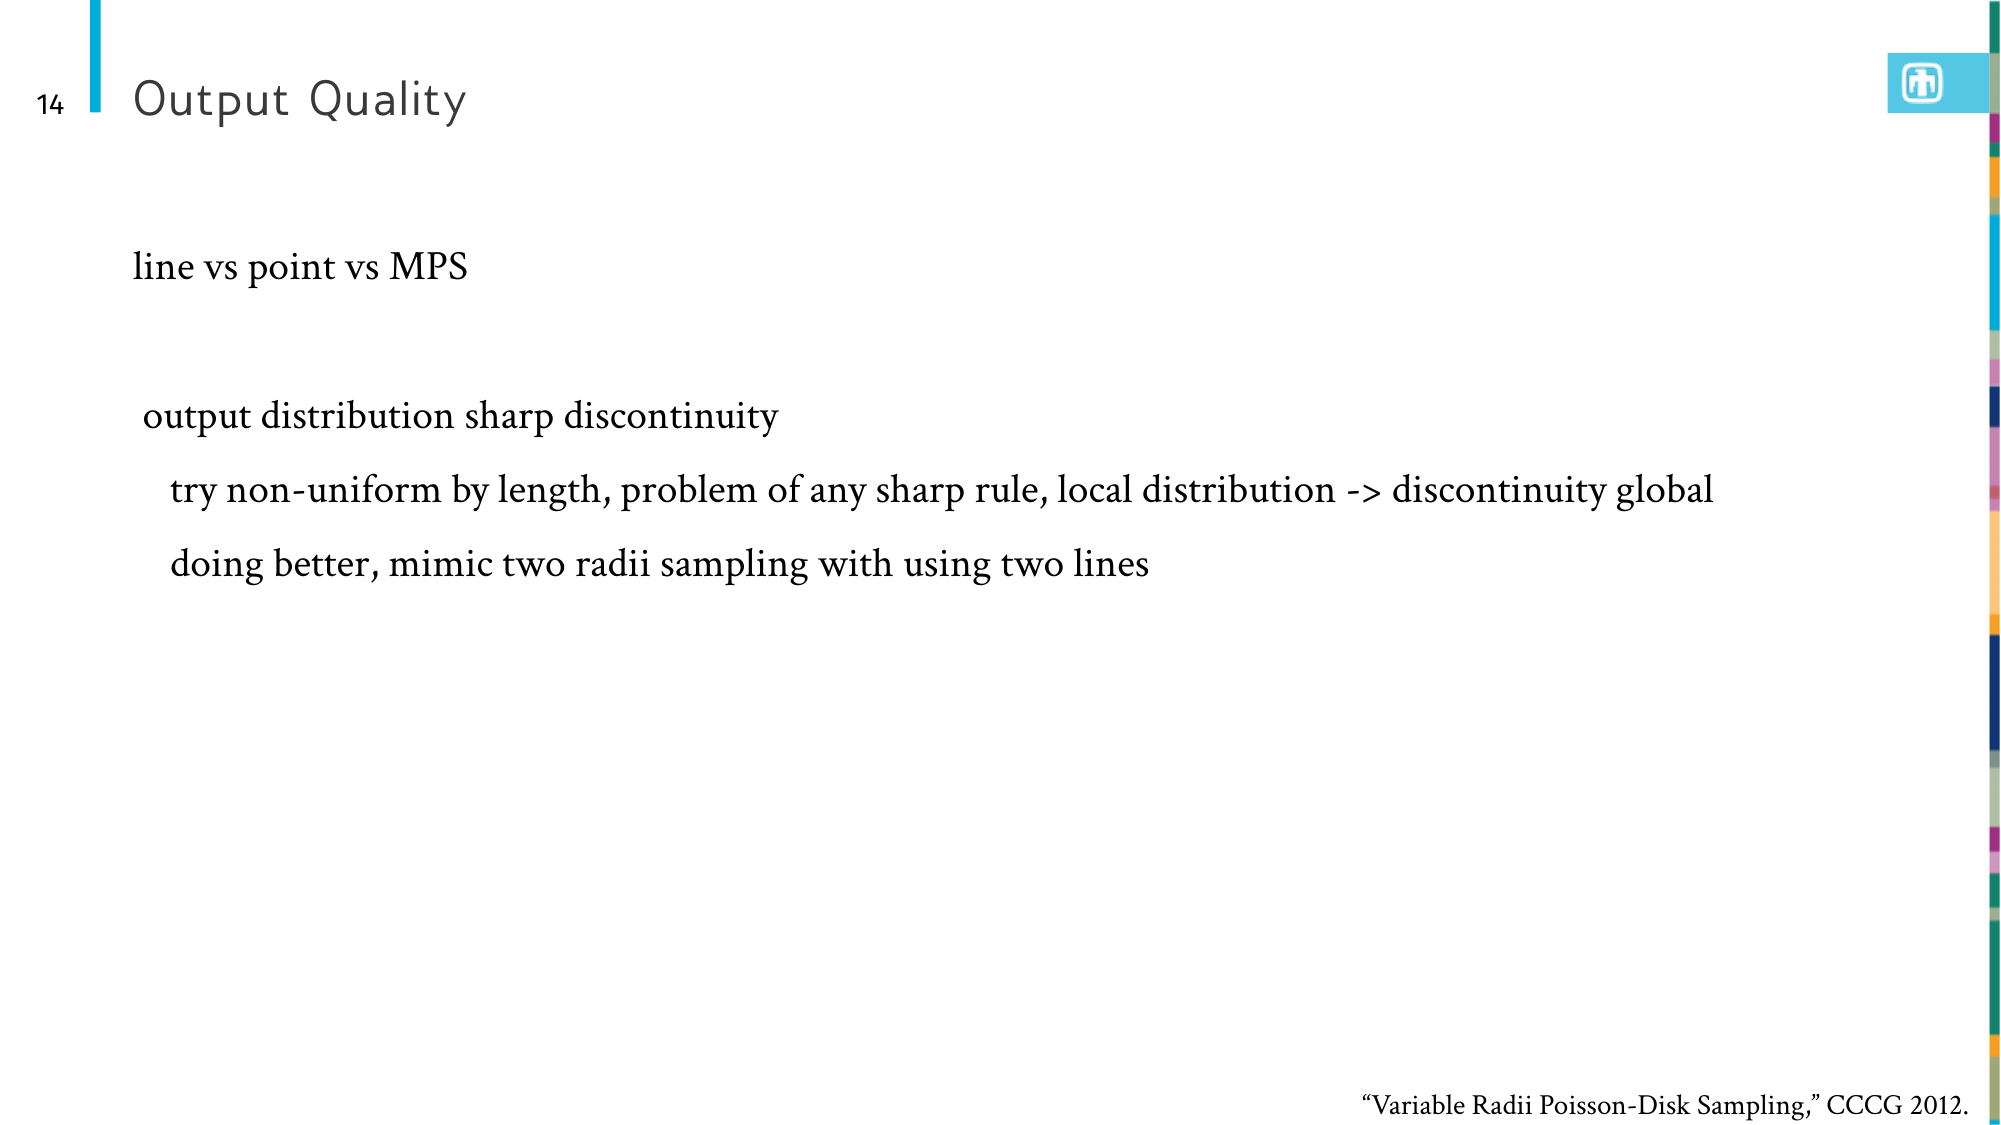

# Output Quality
14
line vs point vs MPS

 output distribution sharp discontinuity
    try non-uniform by length, problem of any sharp rule, local distribution -> discontinuity global
    doing better, mimic two radii sampling with using two lines
“Variable Radii Poisson-Disk Sampling,” CCCG 2012.